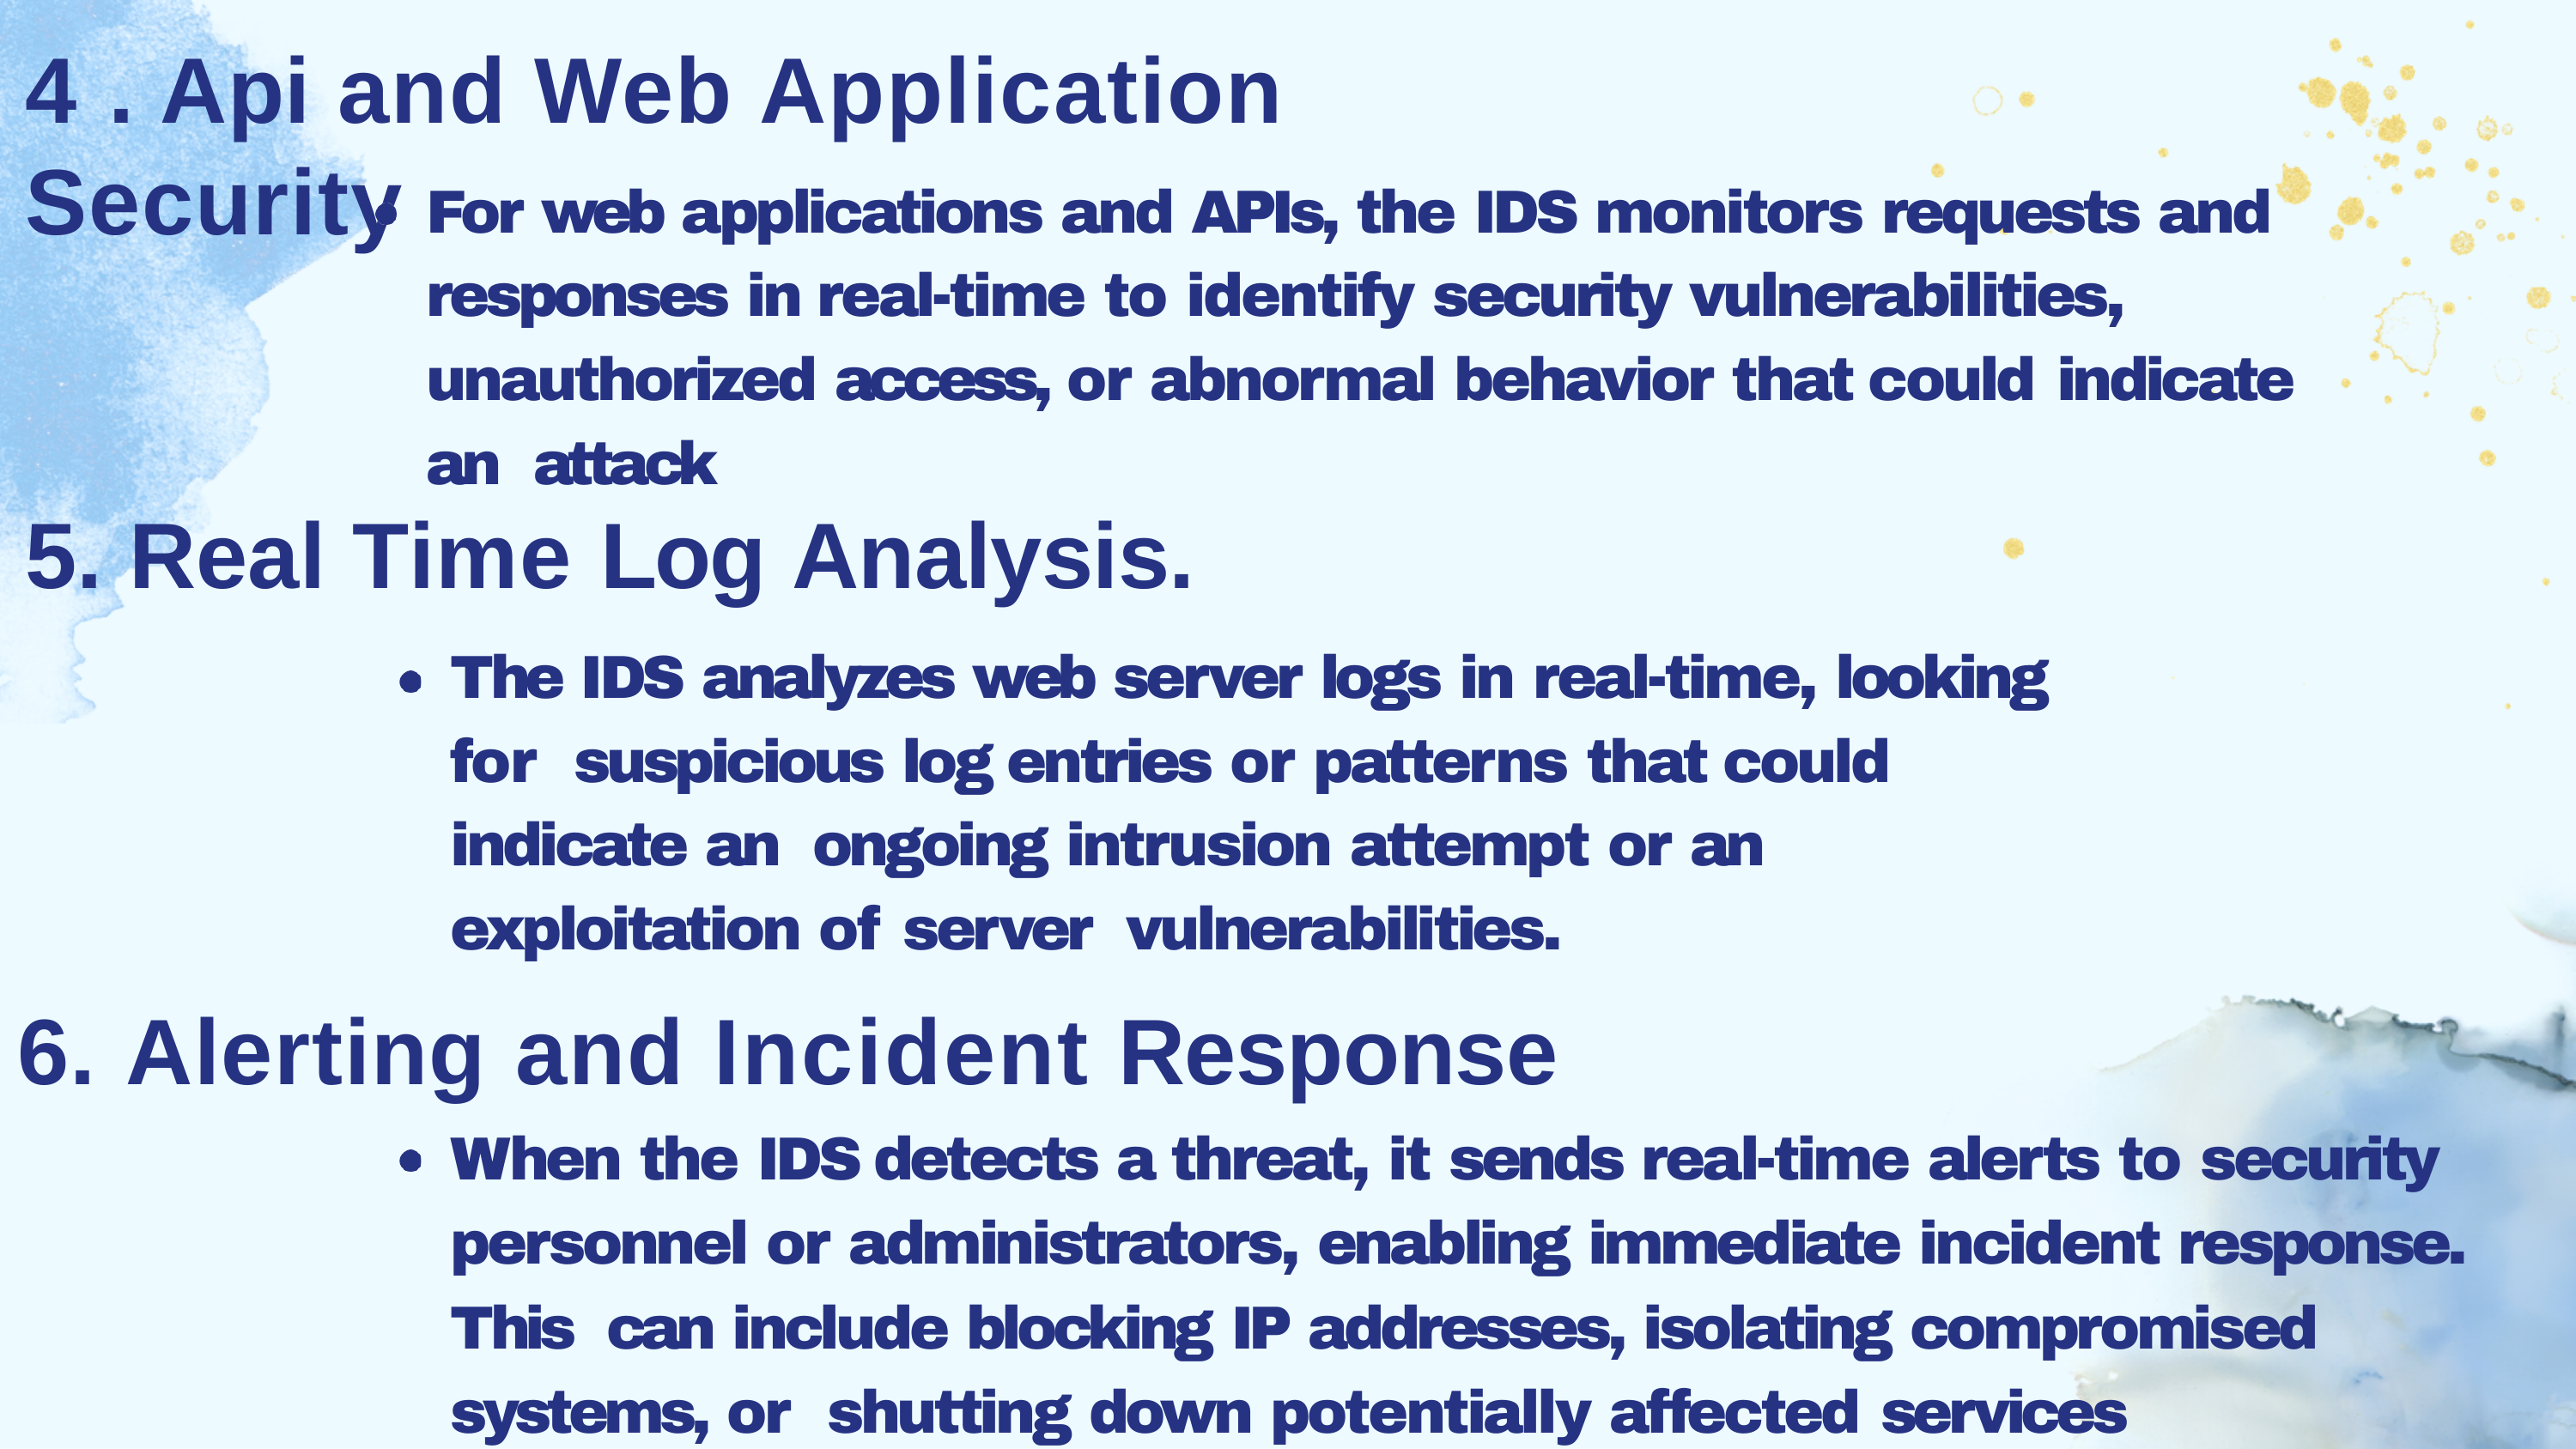

# 4 . Api and Web Application Security
For web applications and APIs, the IDS monitors requests and  responses in real-time to identify security vulnerabilities,  unauthorized access, or abnormal behavior that could indicate an  attack
Real Time Log Analysis.
The IDS analyzes web server logs in real-time, looking for  suspicious log entries or patterns that could indicate an  ongoing intrusion attempt or an exploitation of server  vulnerabilities.
Alerting and Incident Response
When the IDS detects a threat, it sends real-time alerts to security  personnel or administrators, enabling immediate incident response. This  can include blocking IP addresses, isolating compromised systems, or  shutting down potentially affected services